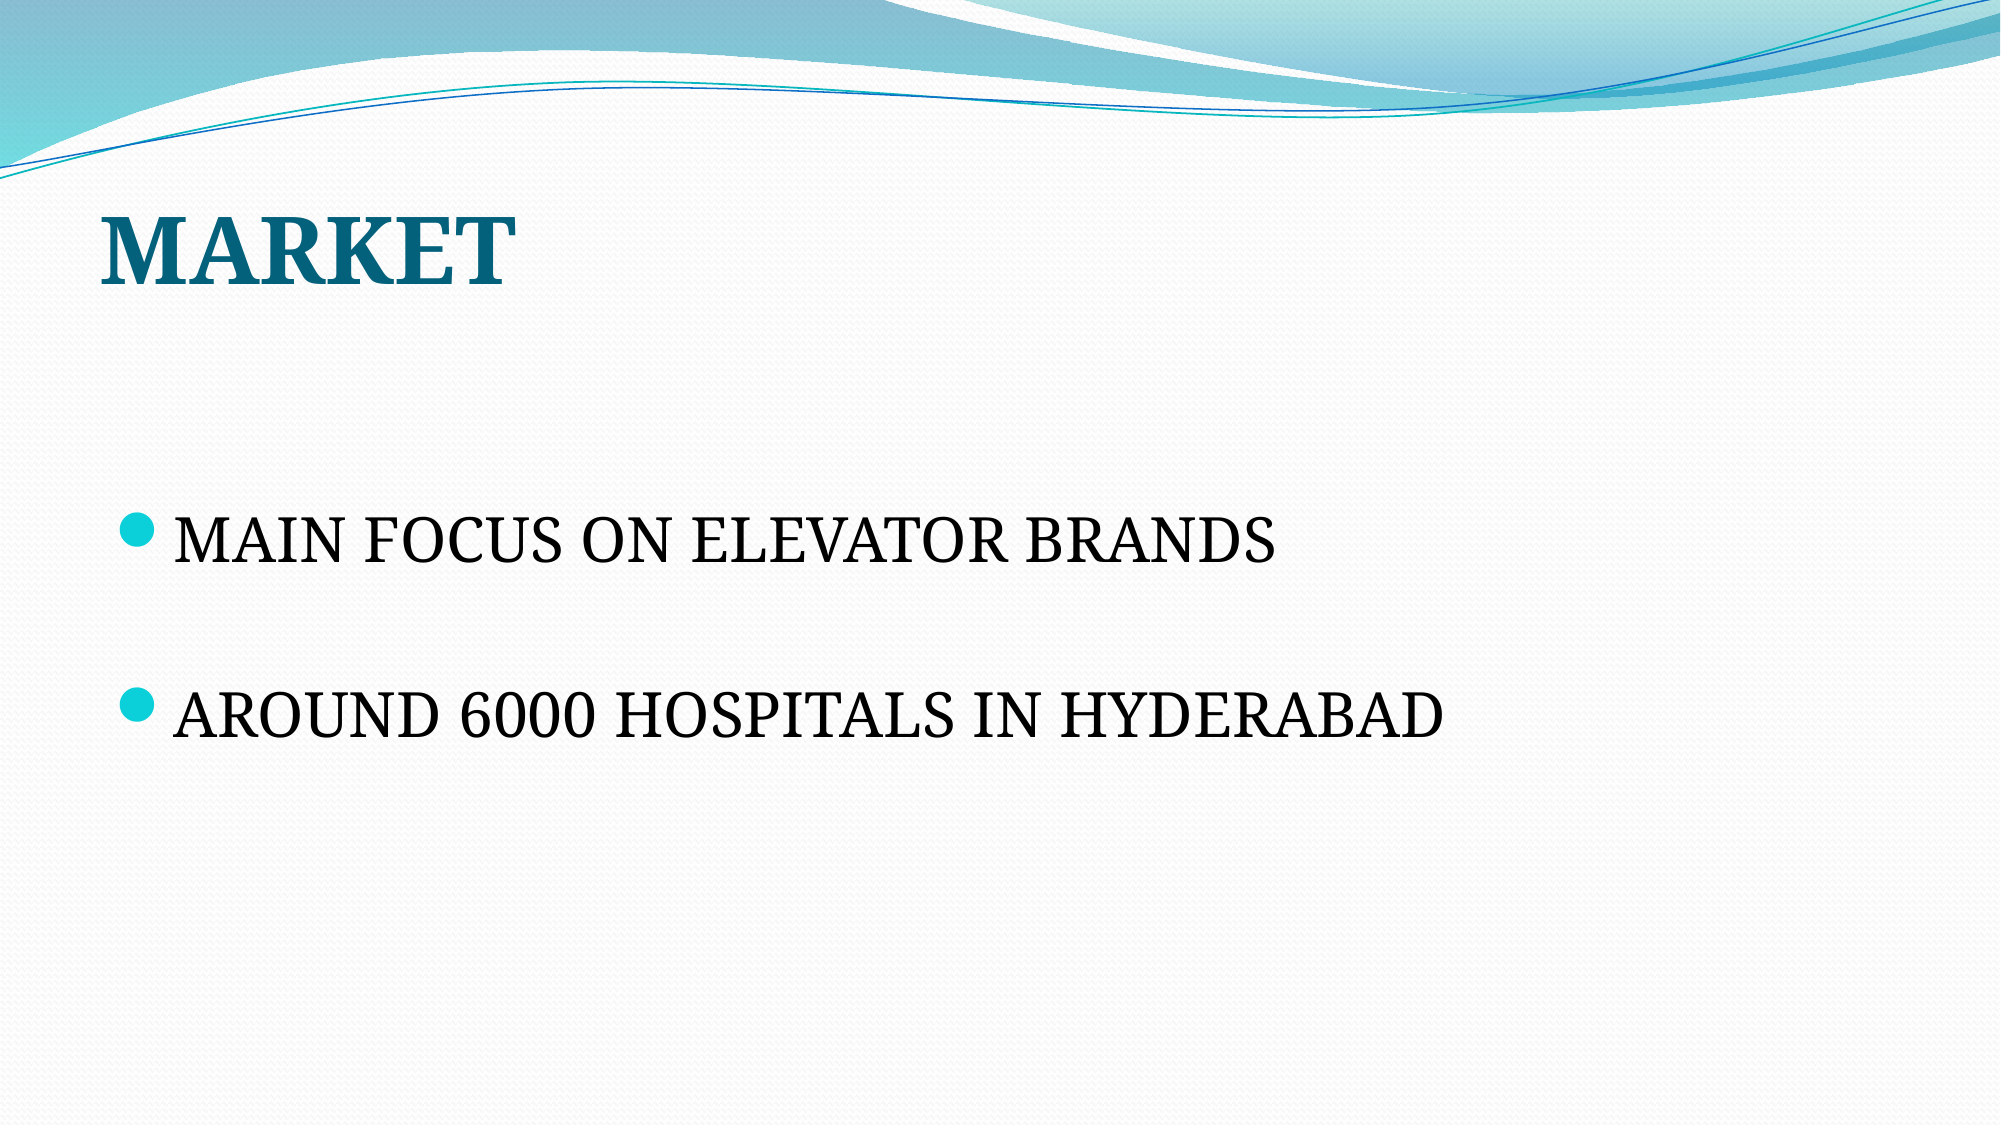

# MARKET

MAIN FOCUS ON ELEVATOR BRANDS

AROUND 6000 HOSPITALS IN HYDERABAD